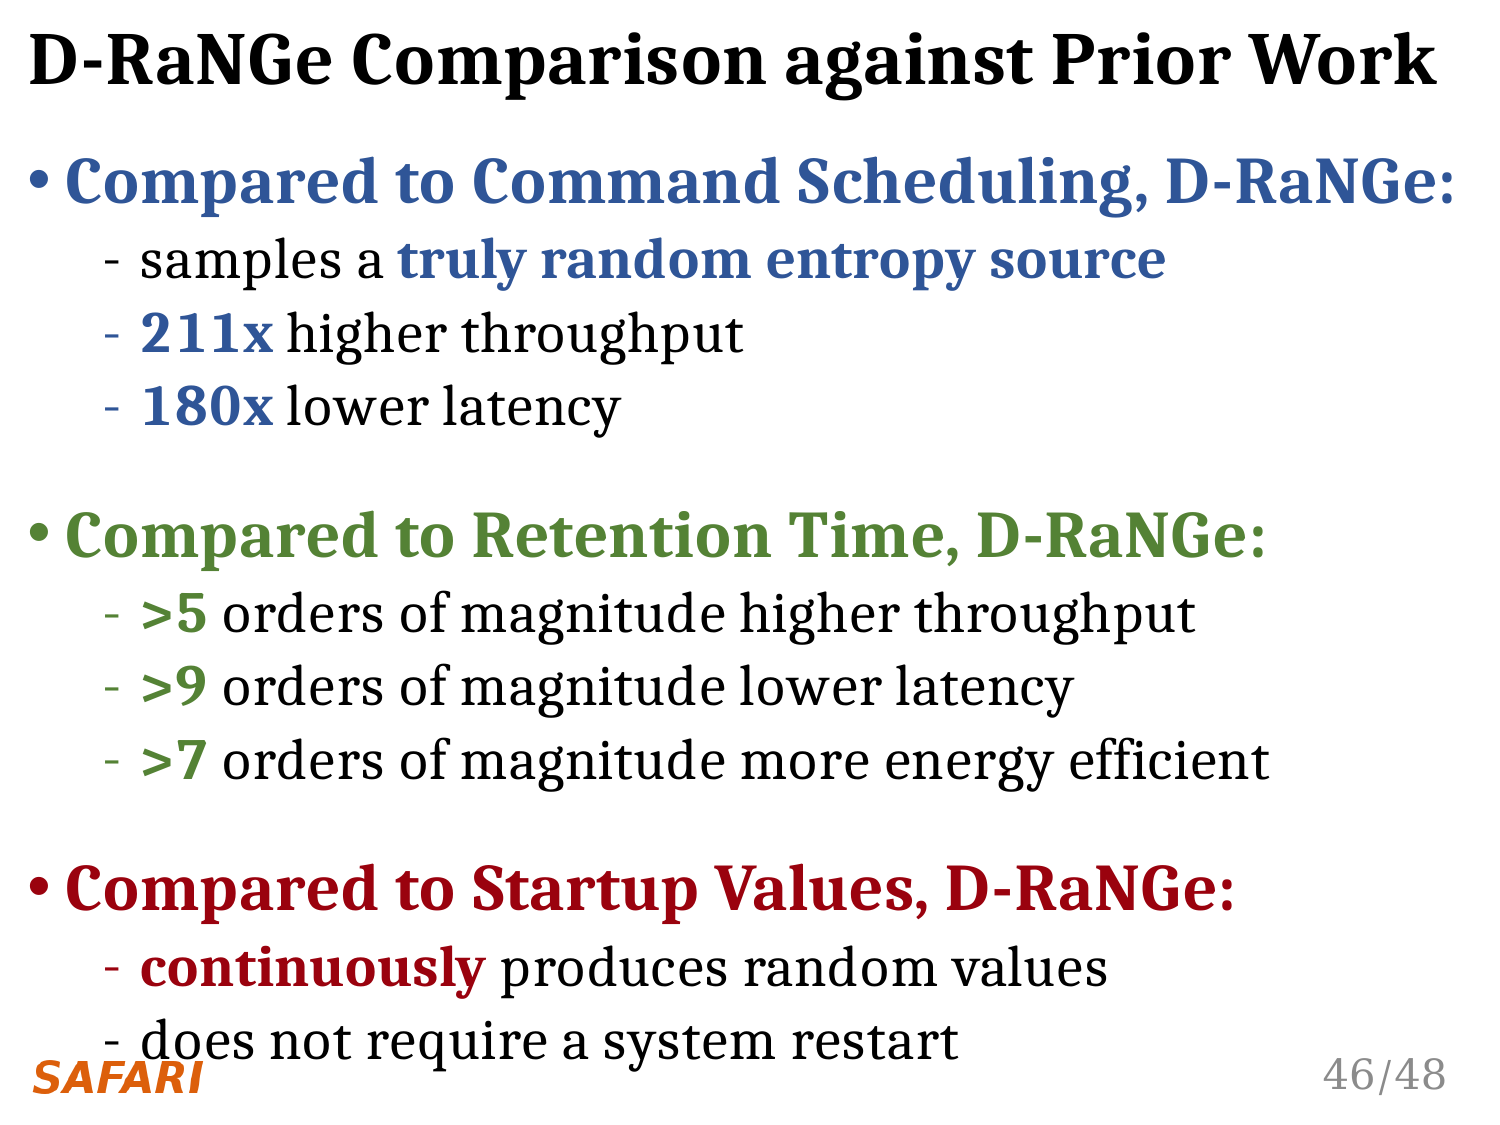

# D-RaNGe Comparison against Prior Work
Compared to Command Scheduling, D-RaNGe:
samples a truly random entropy source
211x higher throughput
180x lower latency

Compared to Retention Time, D-RaNGe:
>5 orders of magnitude higher throughput
>9 orders of magnitude lower latency
>7 orders of magnitude more energy efficient

Compared to Startup Values, D-RaNGe:
continuously produces random values
does not require a system restart